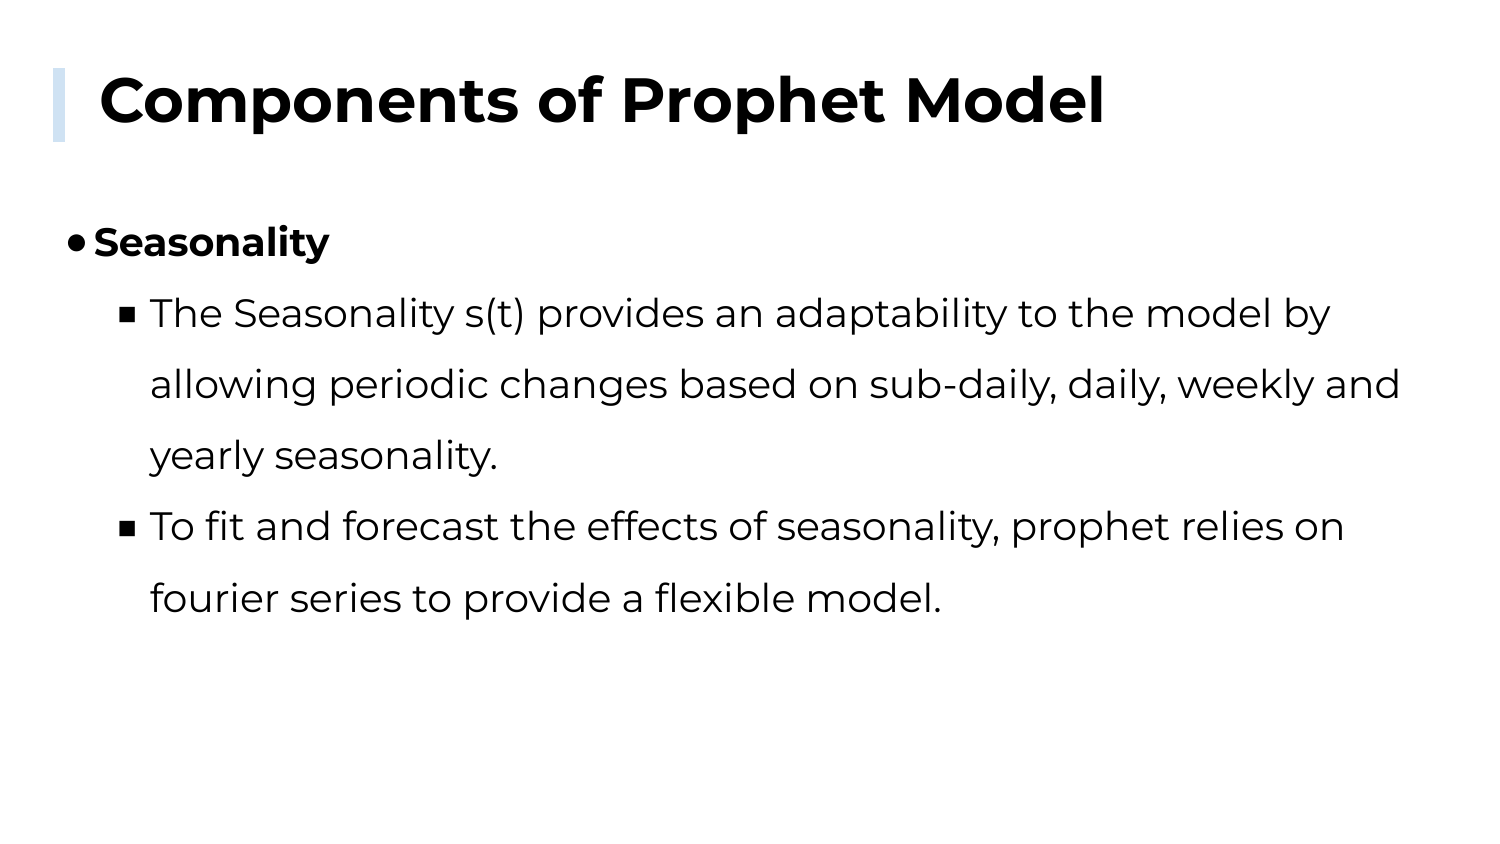

Components of Prophet Model
Seasonality
The Seasonality s(t) provides an adaptability to the model by allowing periodic changes based on sub-daily, daily, weekly and yearly seasonality.
To fit and forecast the effects of seasonality, prophet relies on fourier series to provide a flexible model.